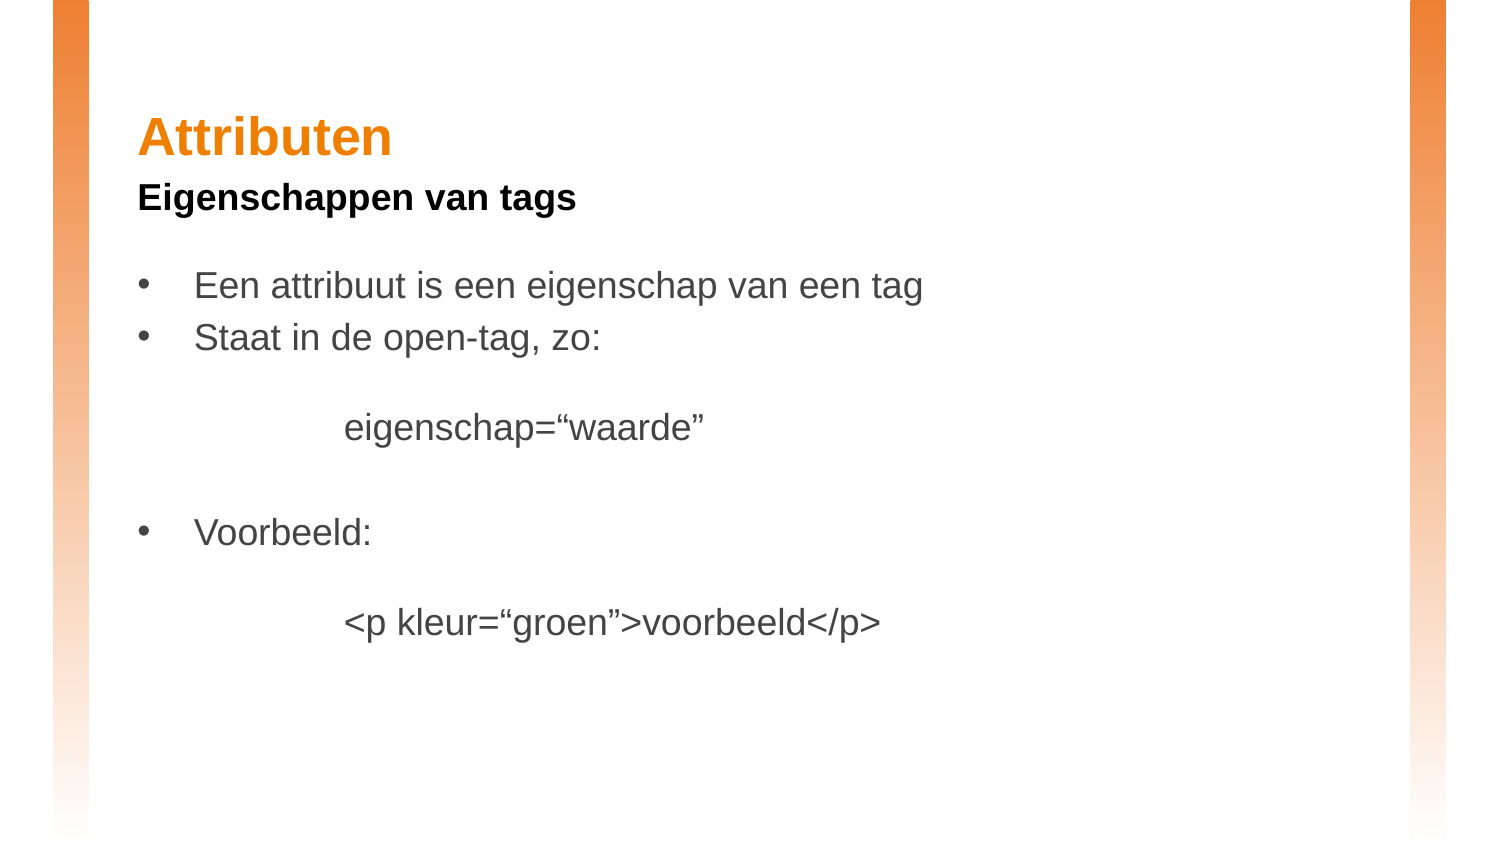

# Attributen
Eigenschappen van tags
Een attribuut is een eigenschap van een tag
Staat in de open-tag, zo:
	eigenschap=“waarde”

Voorbeeld:
	<p kleur=“groen”>voorbeeld</p>